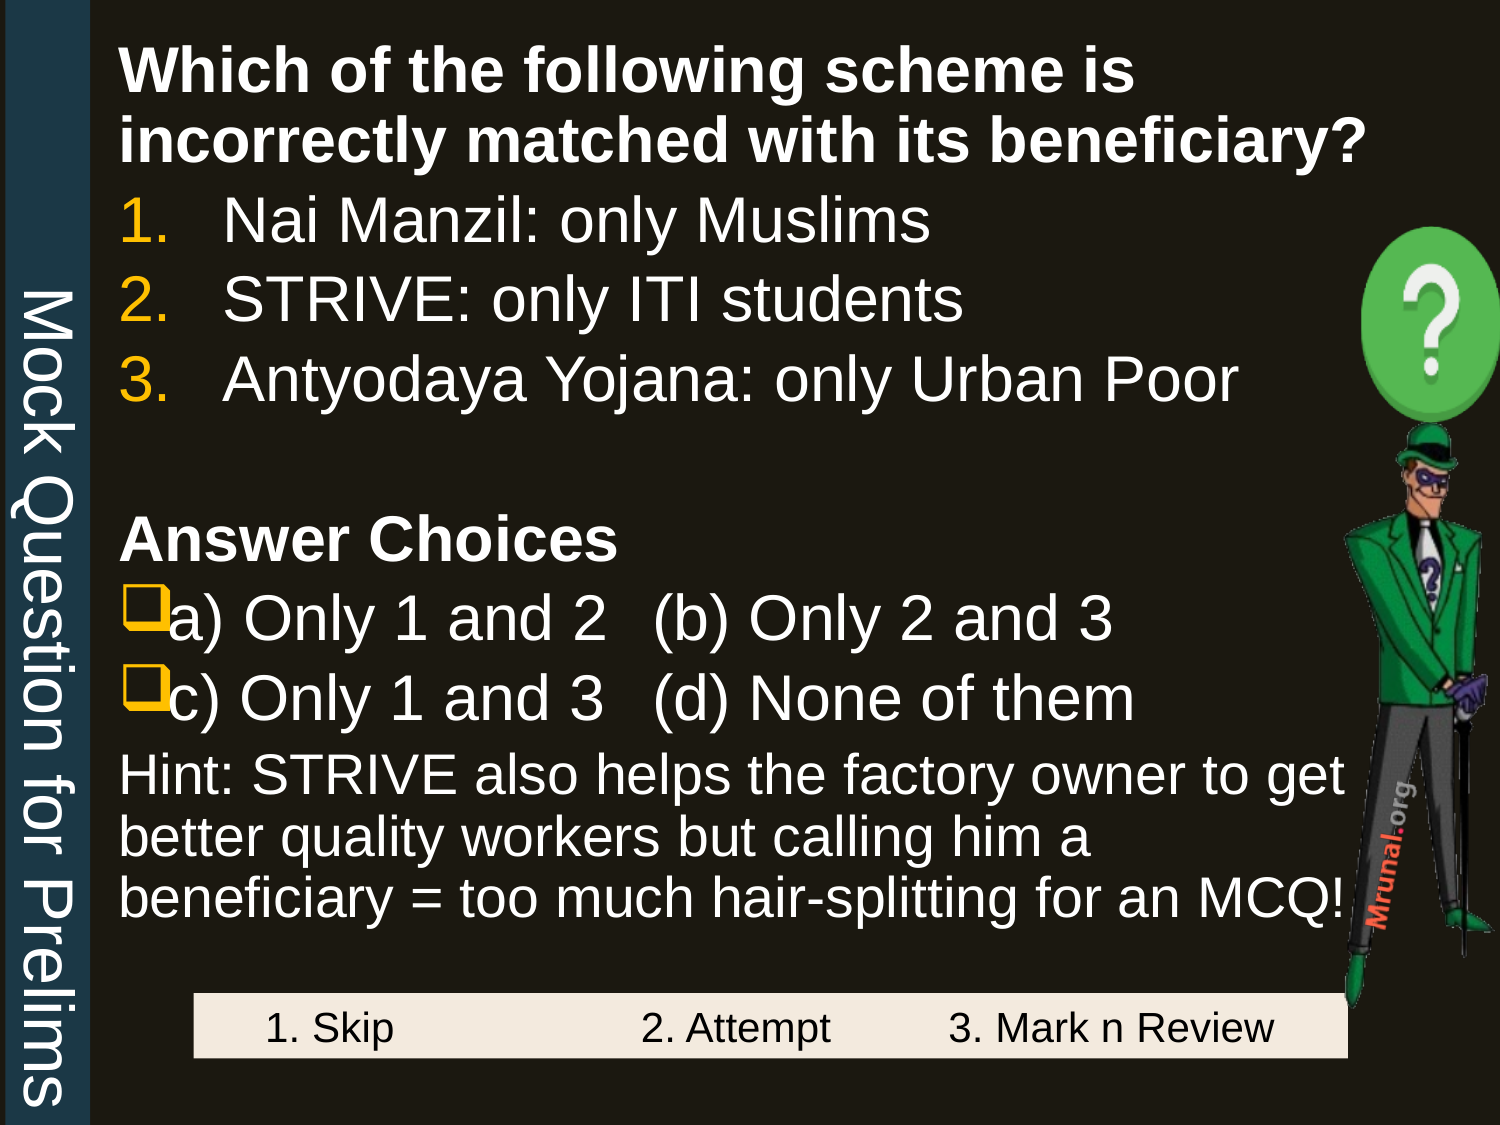

Mock Question for Prelims
Which of the following scheme is incorrectly matched with its beneficiary?
Nai Manzil: only Muslims
STRIVE: only ITI students
Antyodaya Yojana: only Urban Poor

Answer Choices
a) Only 1 and 2 		(b) Only 2 and 3
c) Only 1 and 3		(d) None of them
Hint: STRIVE also helps the factory owner to get better quality workers but calling him a beneficiary = too much hair-splitting for an MCQ!